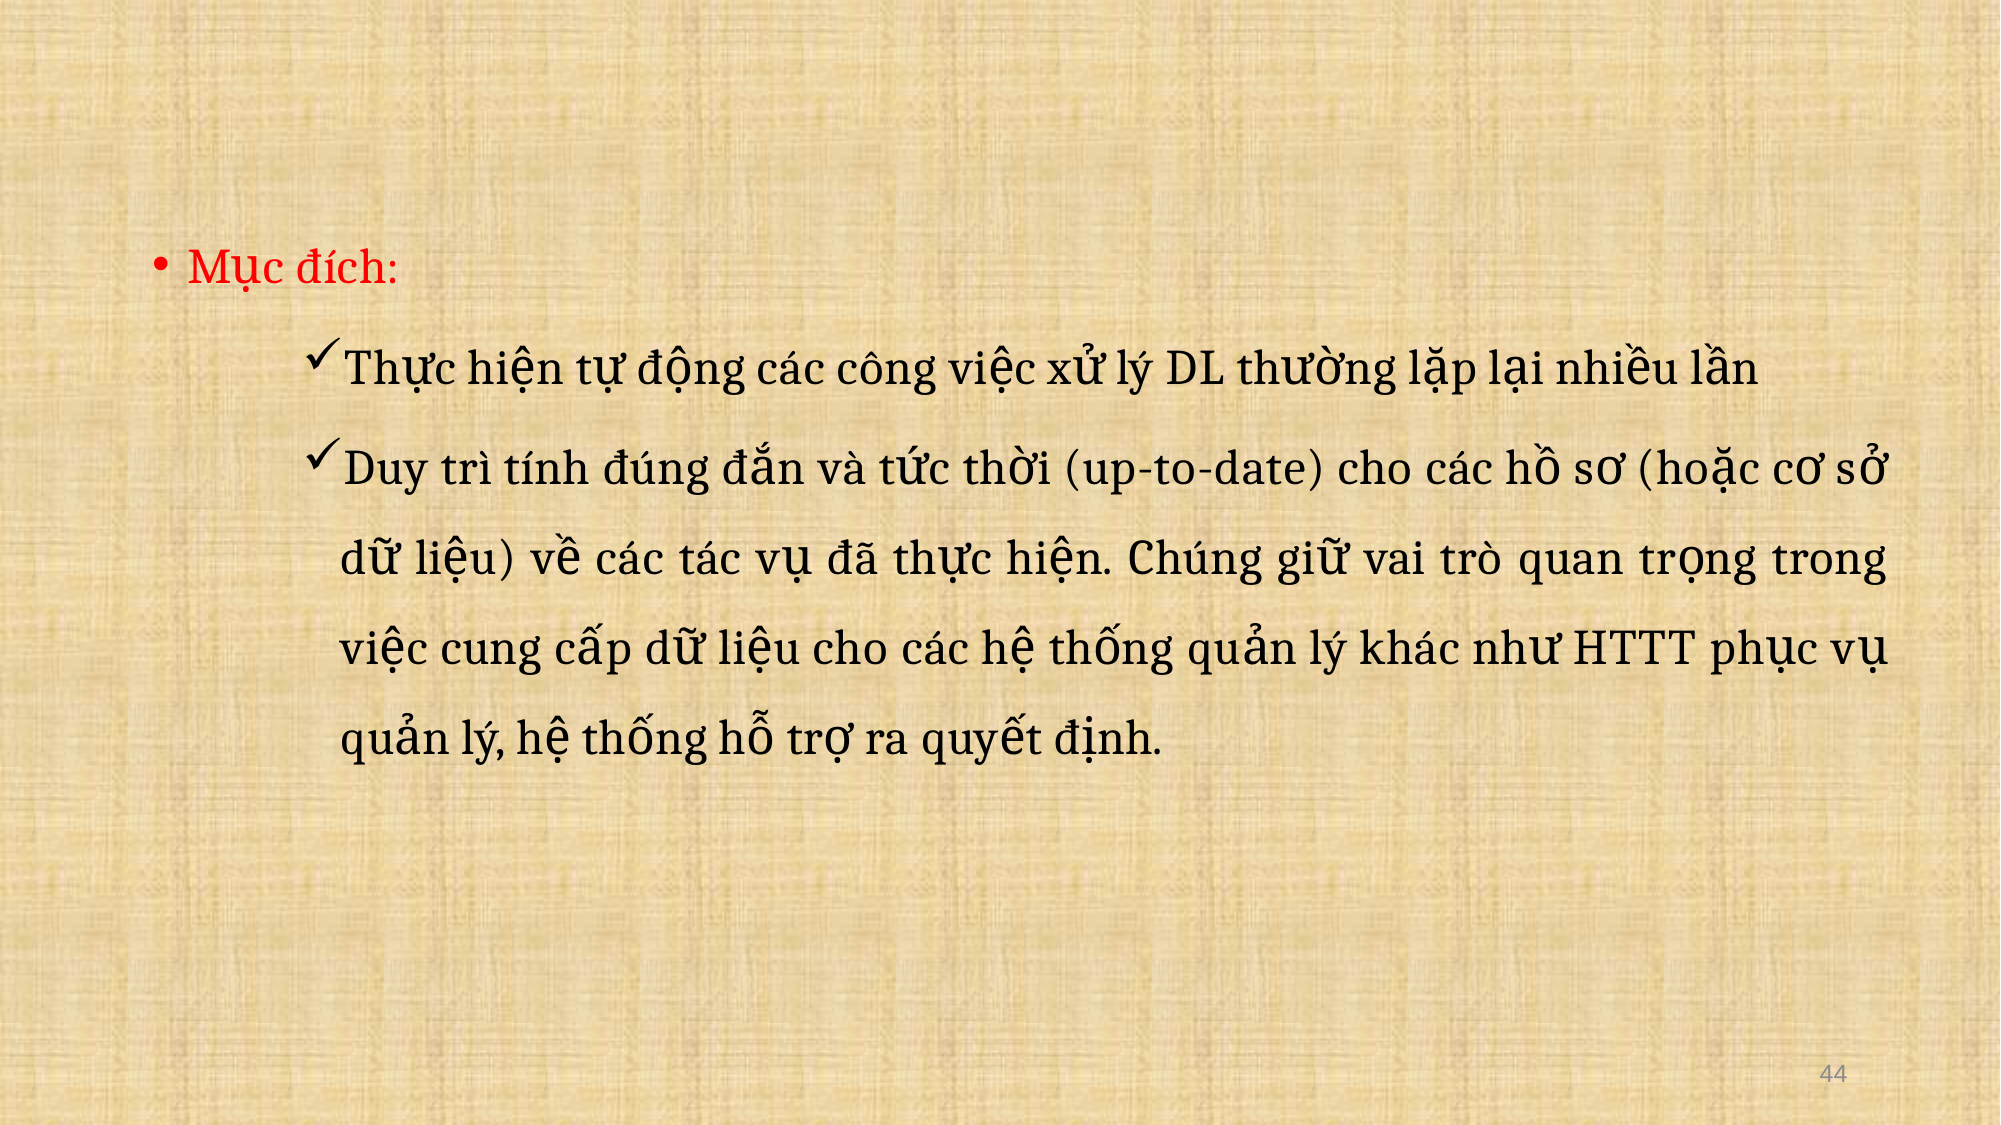

Mục đích:
Thực hiện tự động các công việc xử lý DL thường lặp lại nhiều lần
Duy trì tính đúng đắn và tức thời (up-to-date) cho các hồ sơ (hoặc cơ sở dữ liệu) về các tác vụ đã thực hiện. Chúng giữ vai trò quan trọng trong việc cung cấp dữ liệu cho các hệ thống quản lý khác như HTTT phục vụ quản lý, hệ thống hỗ trợ ra quyết định.

44